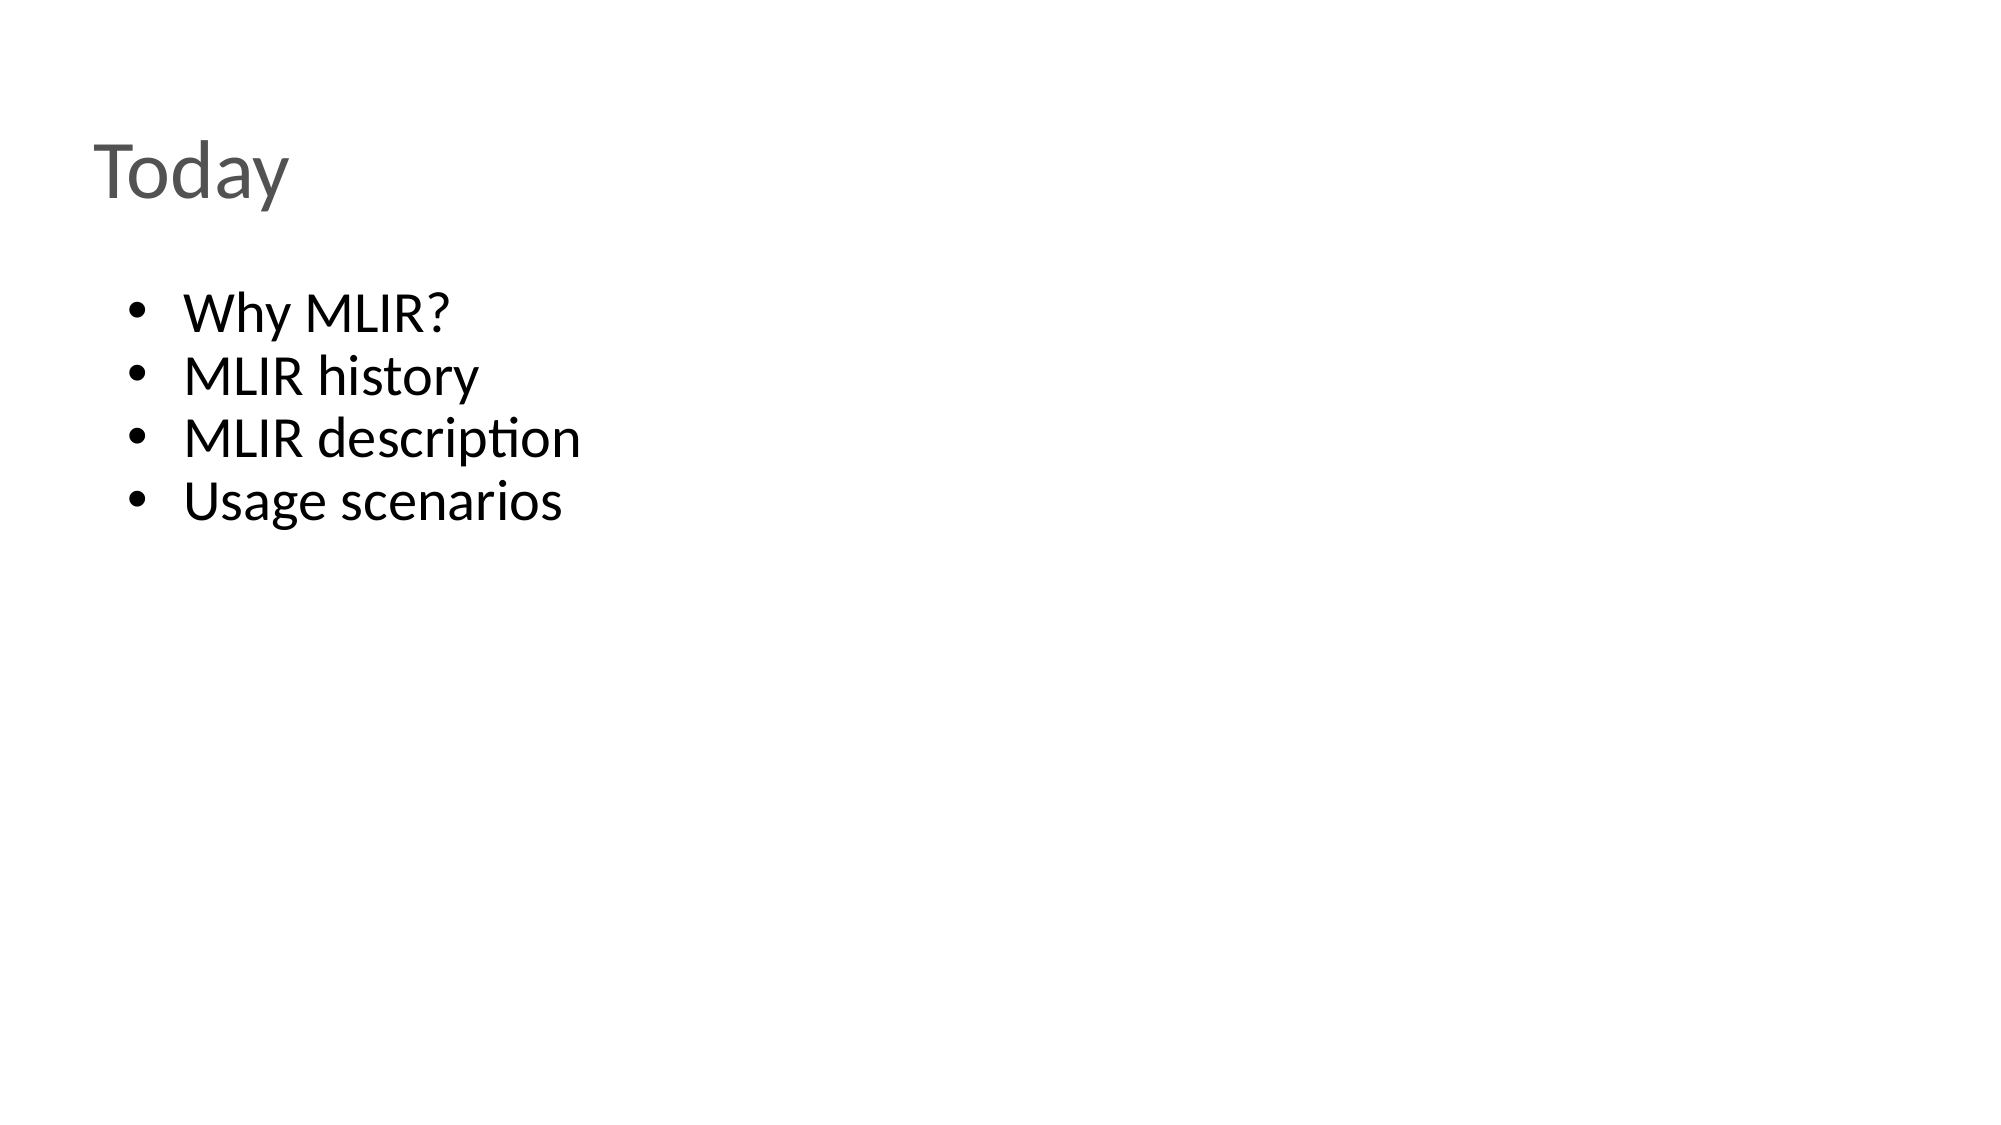

# Today
Why MLIR?
MLIR history
MLIR description
Usage scenarios